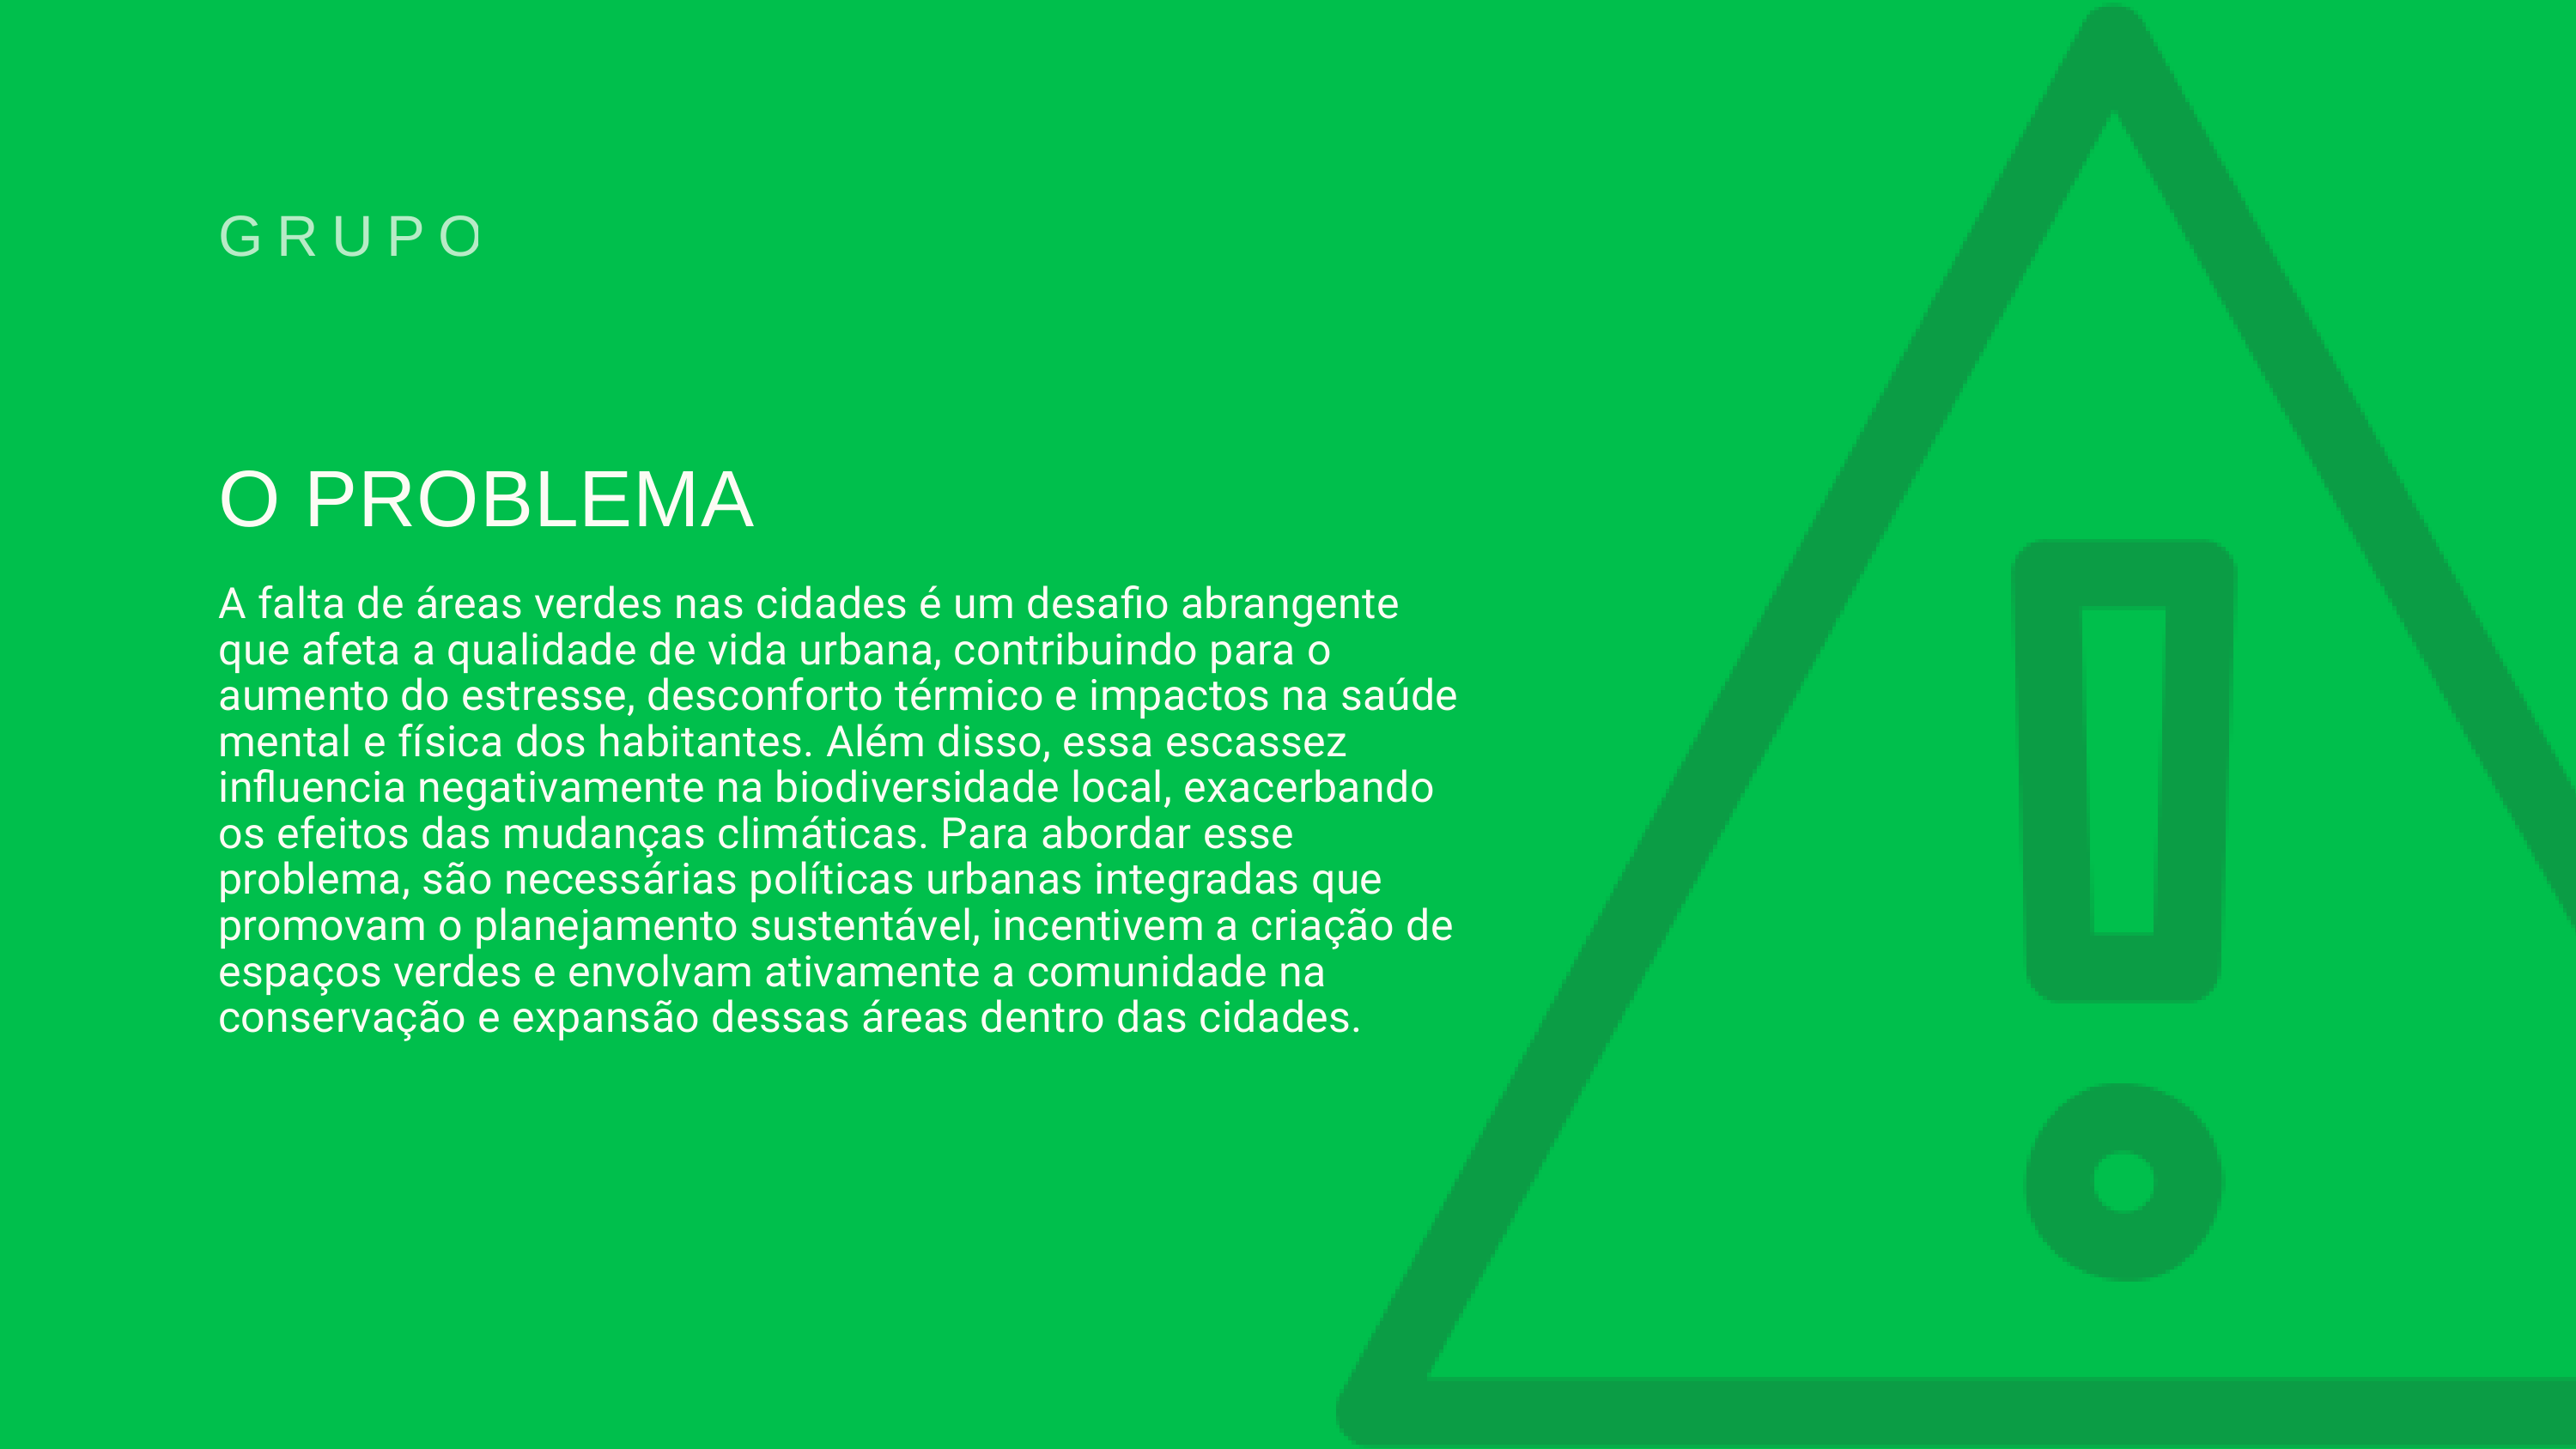

GRUPO 5
O PROBLEMA
A falta de áreas verdes nas cidades é um desafio abrangente que afeta a qualidade de vida urbana, contribuindo para o aumento do estresse, desconforto térmico e impactos na saúde mental e física dos habitantes. Além disso, essa escassez influencia negativamente na biodiversidade local, exacerbando os efeitos das mudanças climáticas. Para abordar esse problema, são necessárias políticas urbanas integradas que promovam o planejamento sustentável, incentivem a criação de espaços verdes e envolvam ativamente a comunidade na conservação e expansão dessas áreas dentro das cidades.